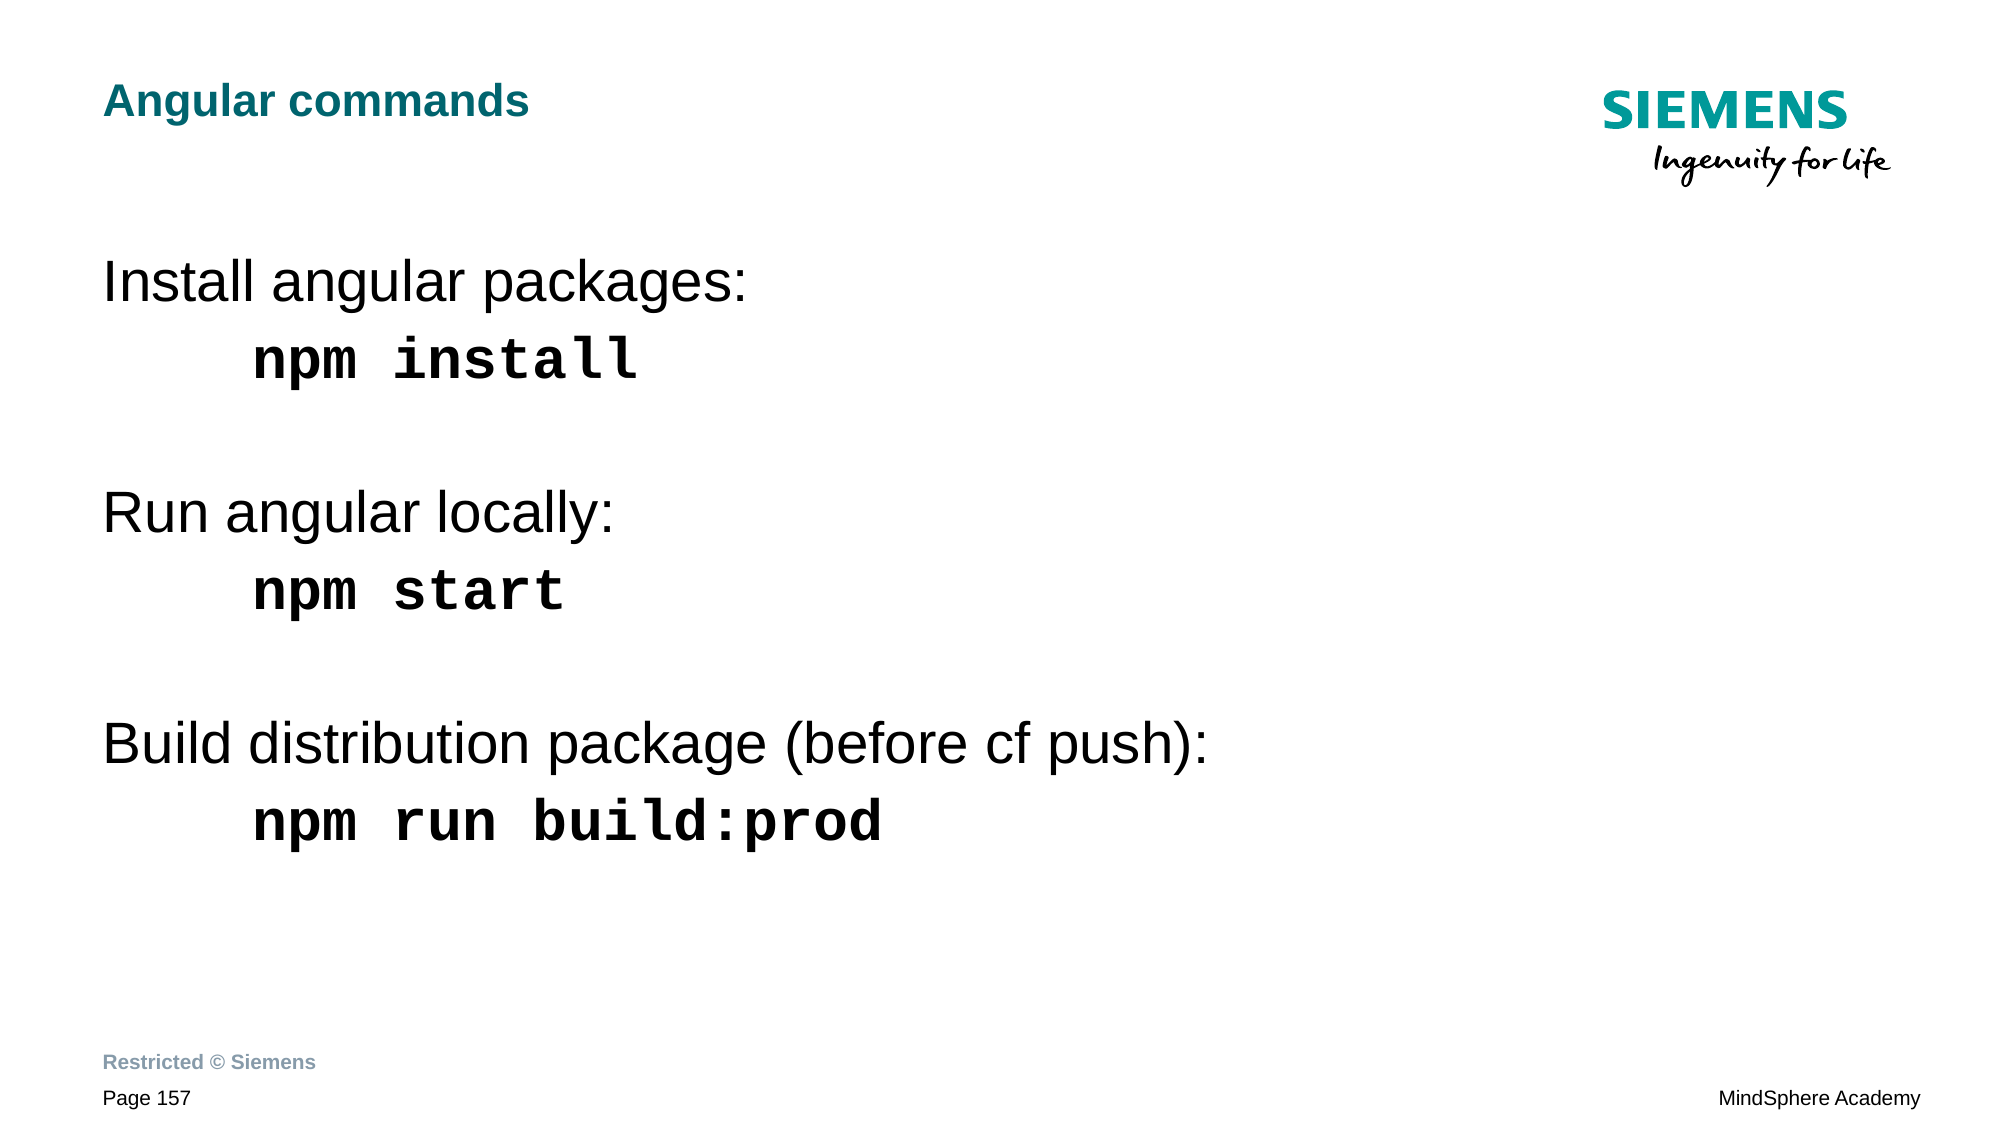

# Angular commands
Install angular packages:
	npm install

Run angular locally:
	npm start

Build distribution package (before cf push):
	npm run build:prod